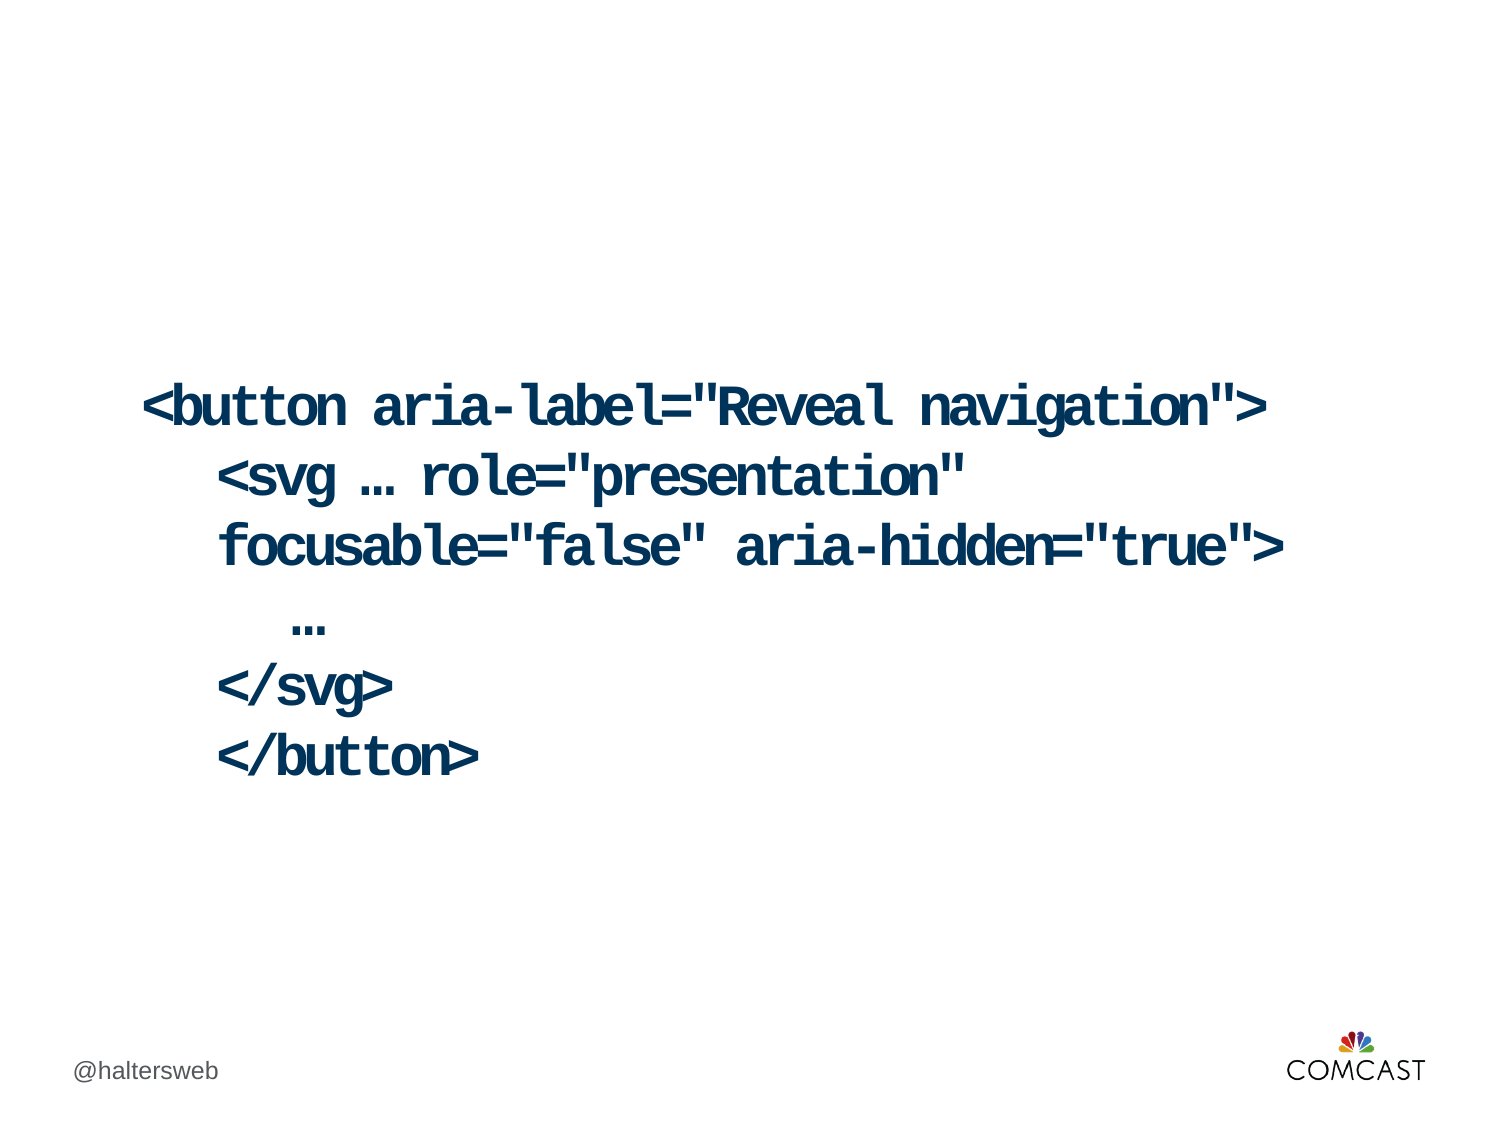

<button aria-label="Reveal navigation">
<svg … role="presentation" focusable="false" aria-hidden="true">
…
</svg>
</button>
@haltersweb